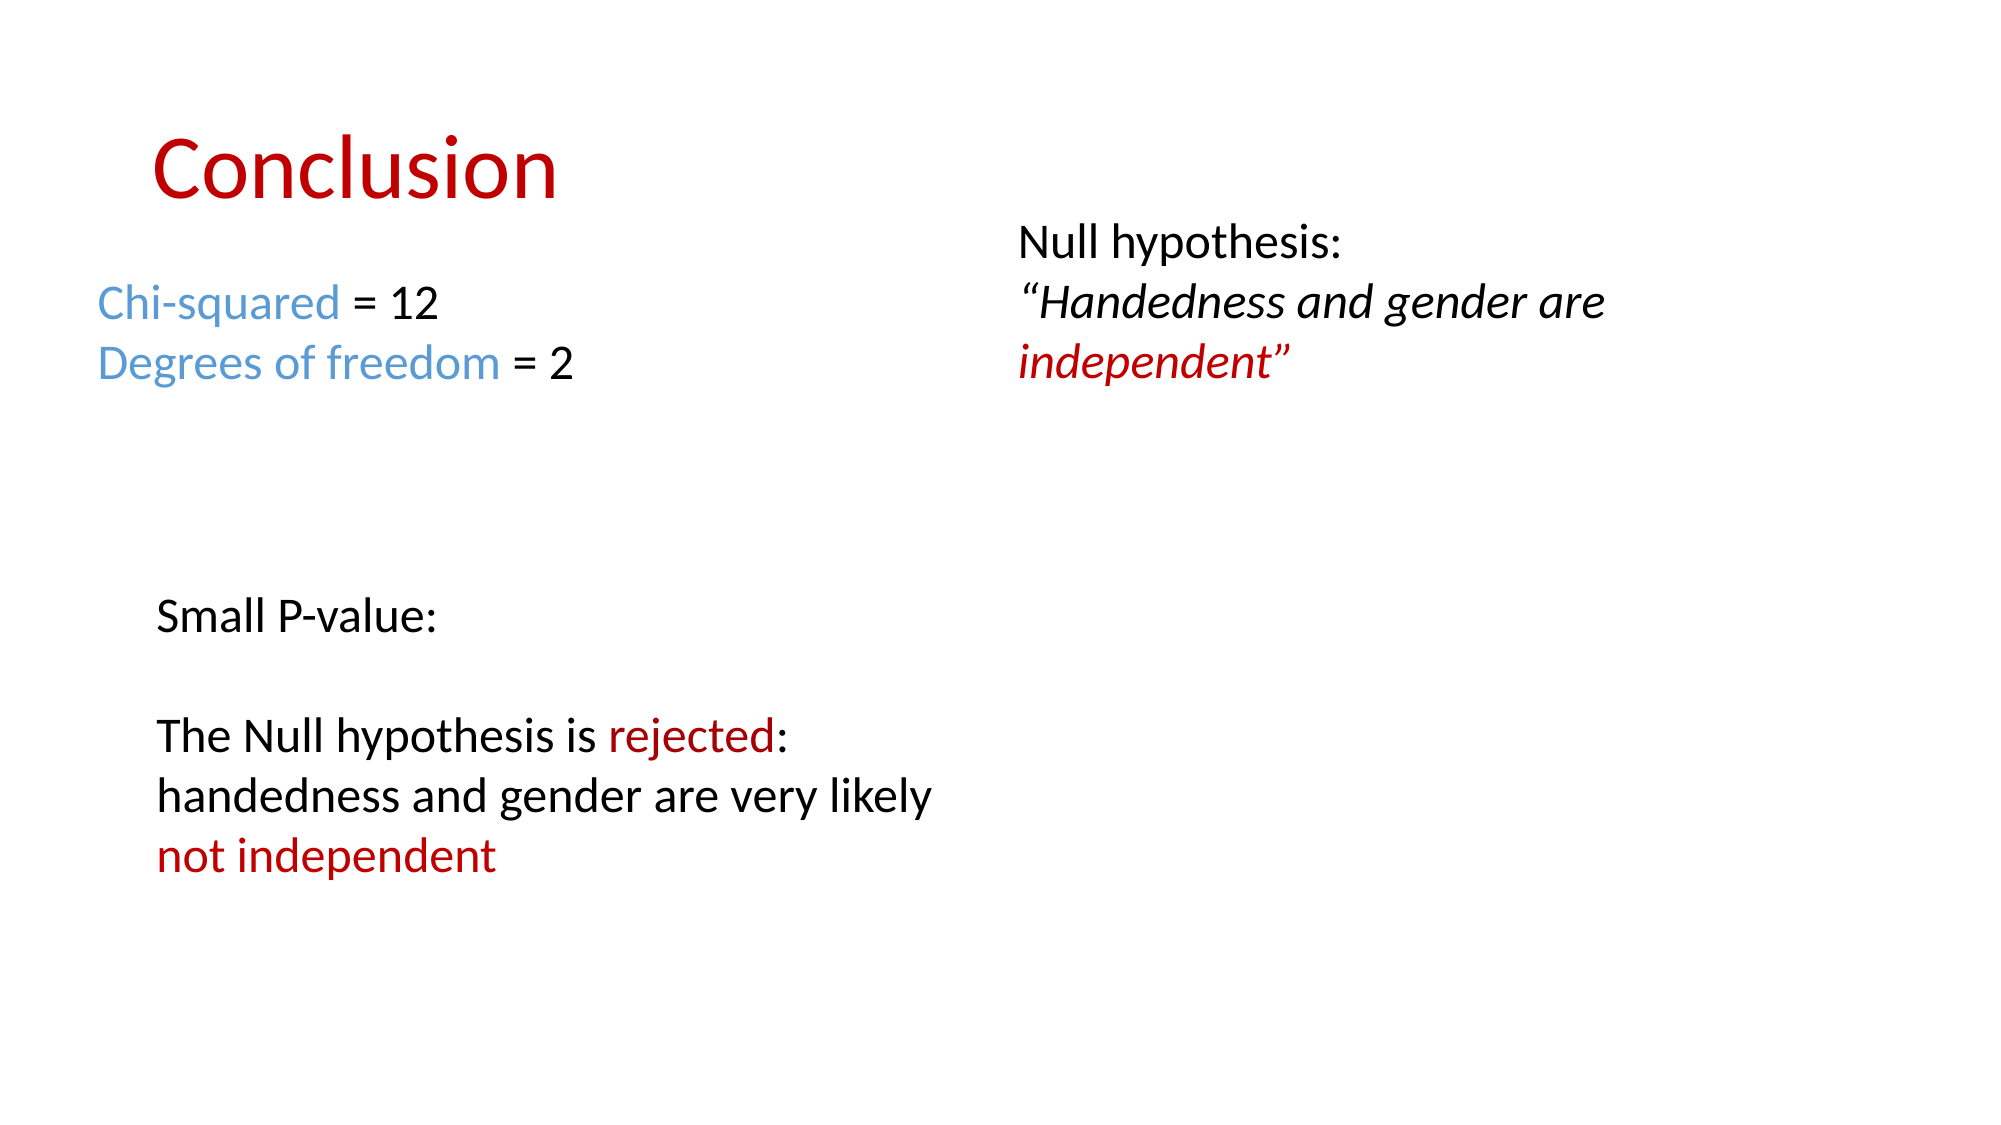

# Conclusion
Null hypothesis:
“Handedness and gender are
independent”

Chi-squared = 12
Degrees of freedom = 2

Small P-value:

The Null hypothesis is rejected:
handedness and gender are very likely
not independent